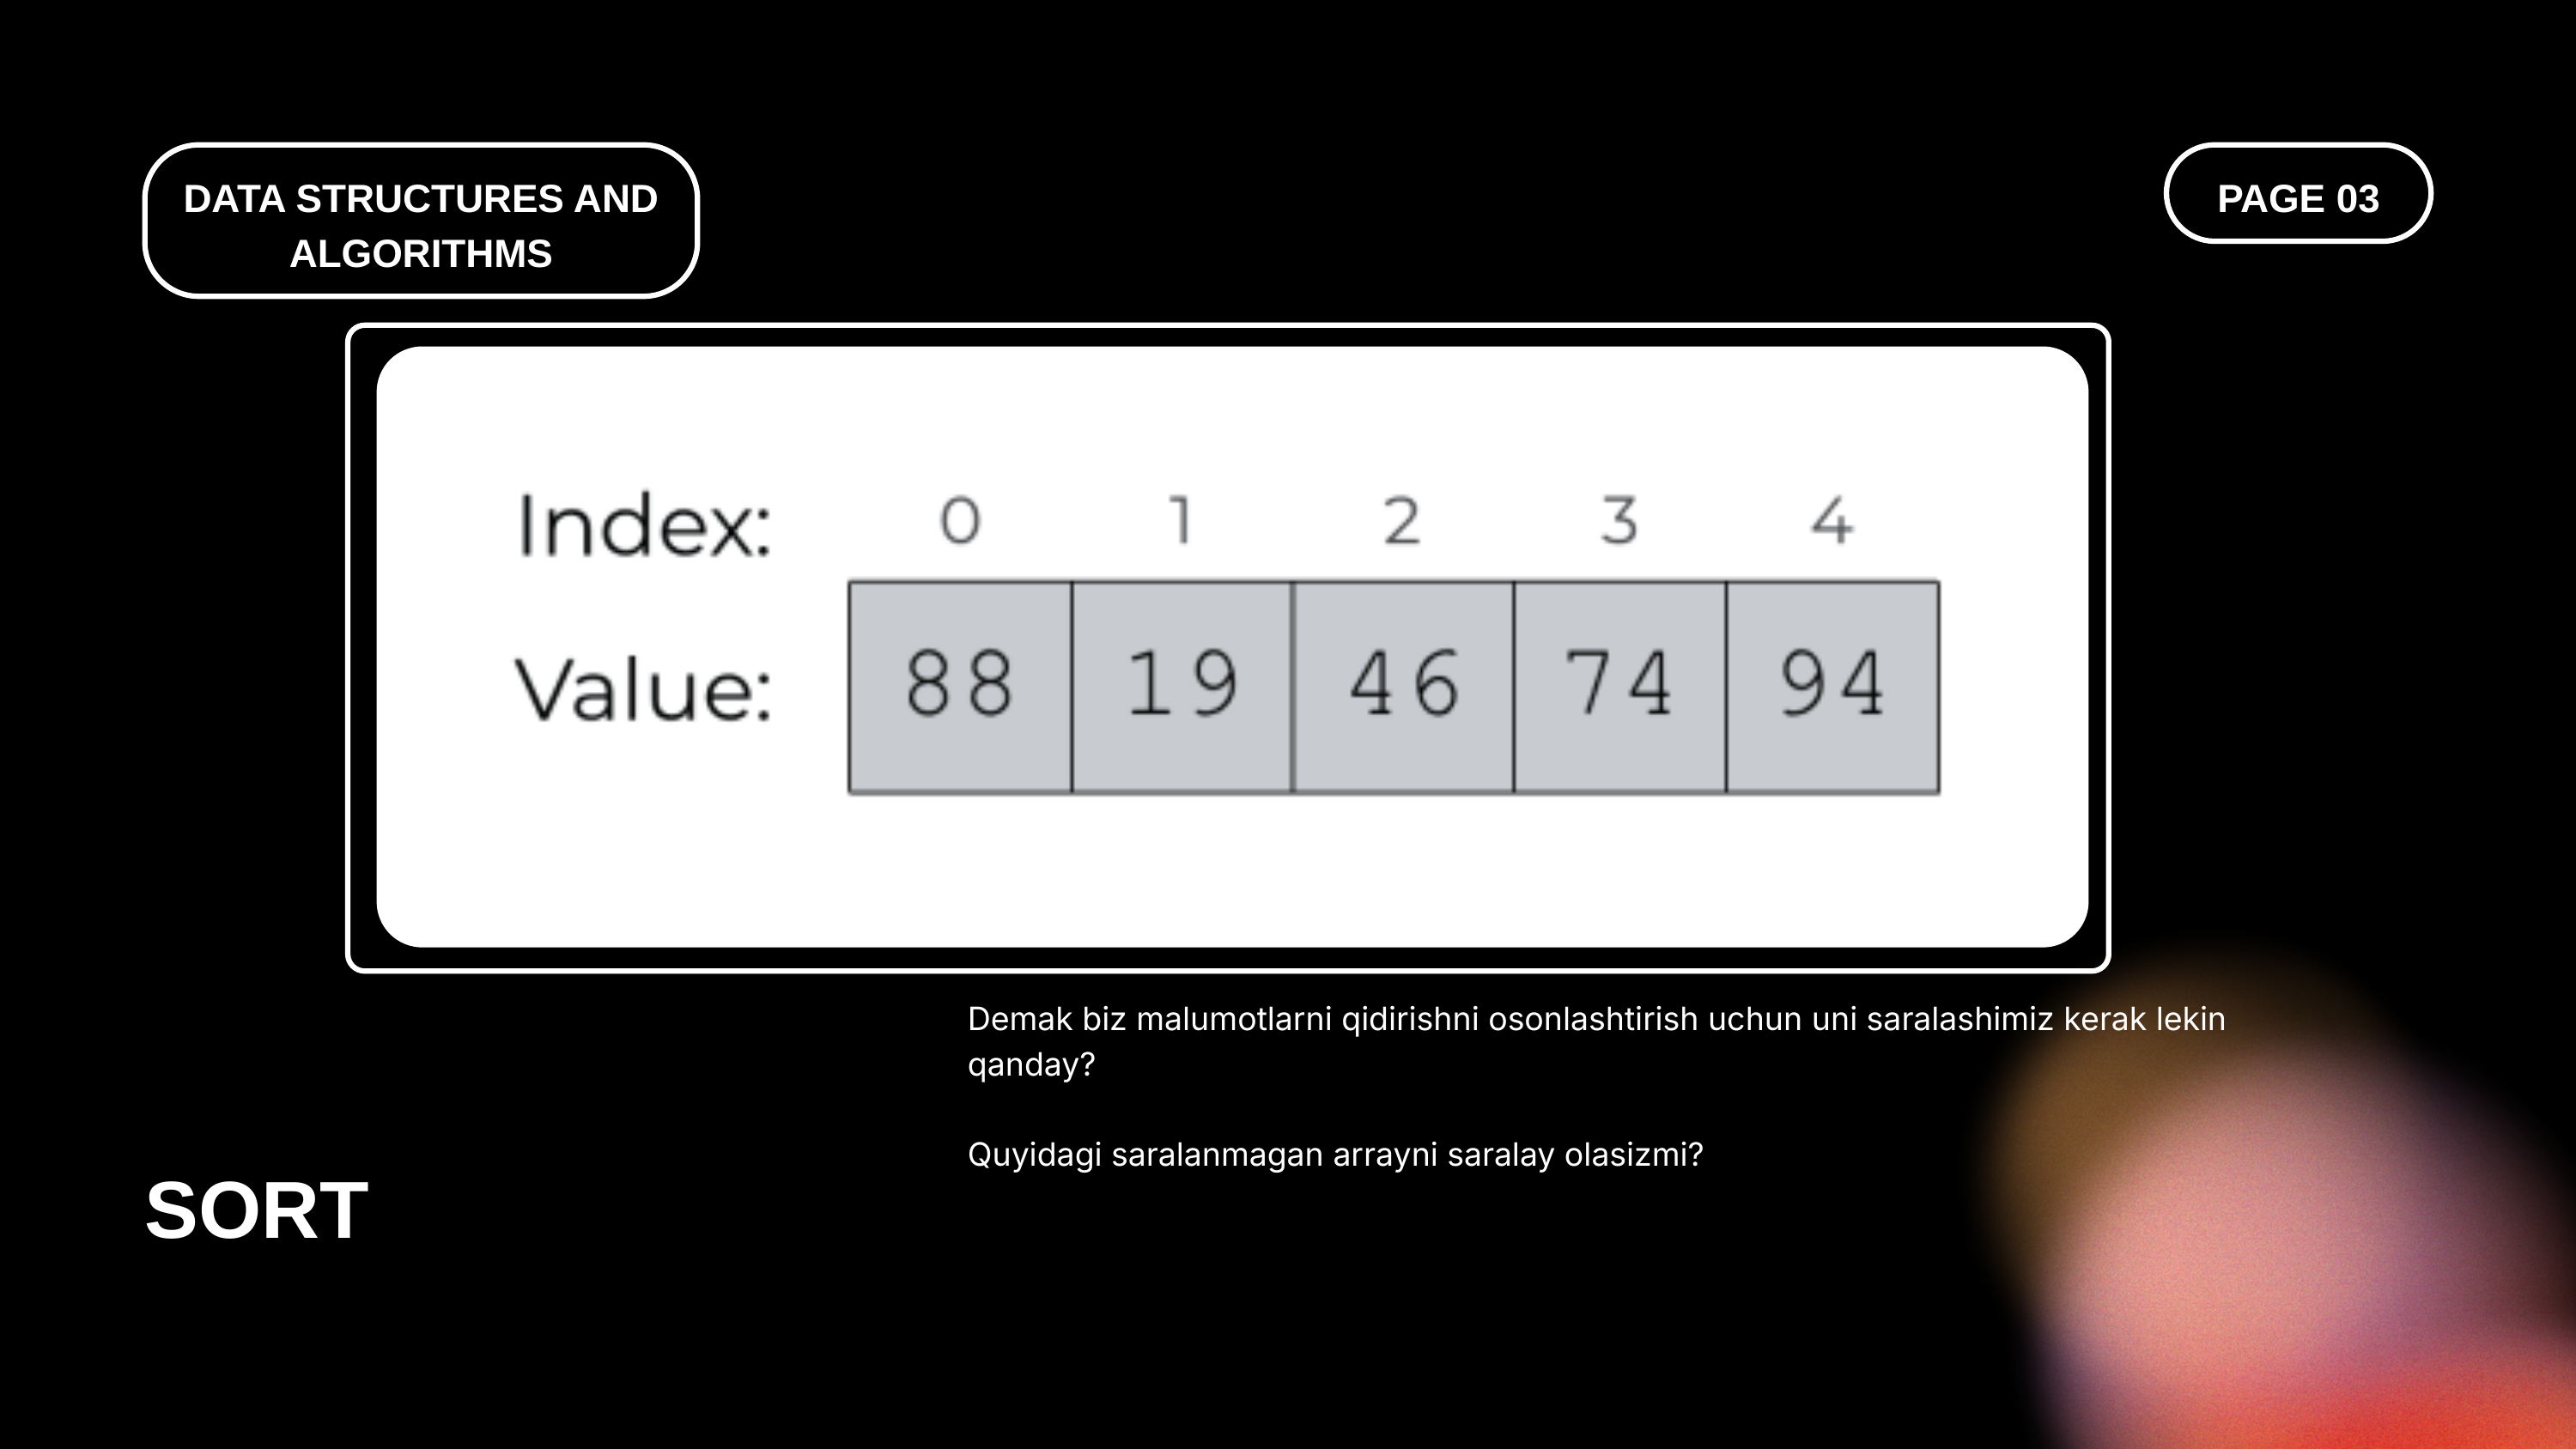

DATA STRUCTURES AND ALGORITHMS

PAGE 03

Demak biz malumotlarni qidirishni osonlashtirish uchun uni saralashimiz kerak lekin qanday?

Quyidagi saralanmagan arrayni saralay olasizmi?
SORT